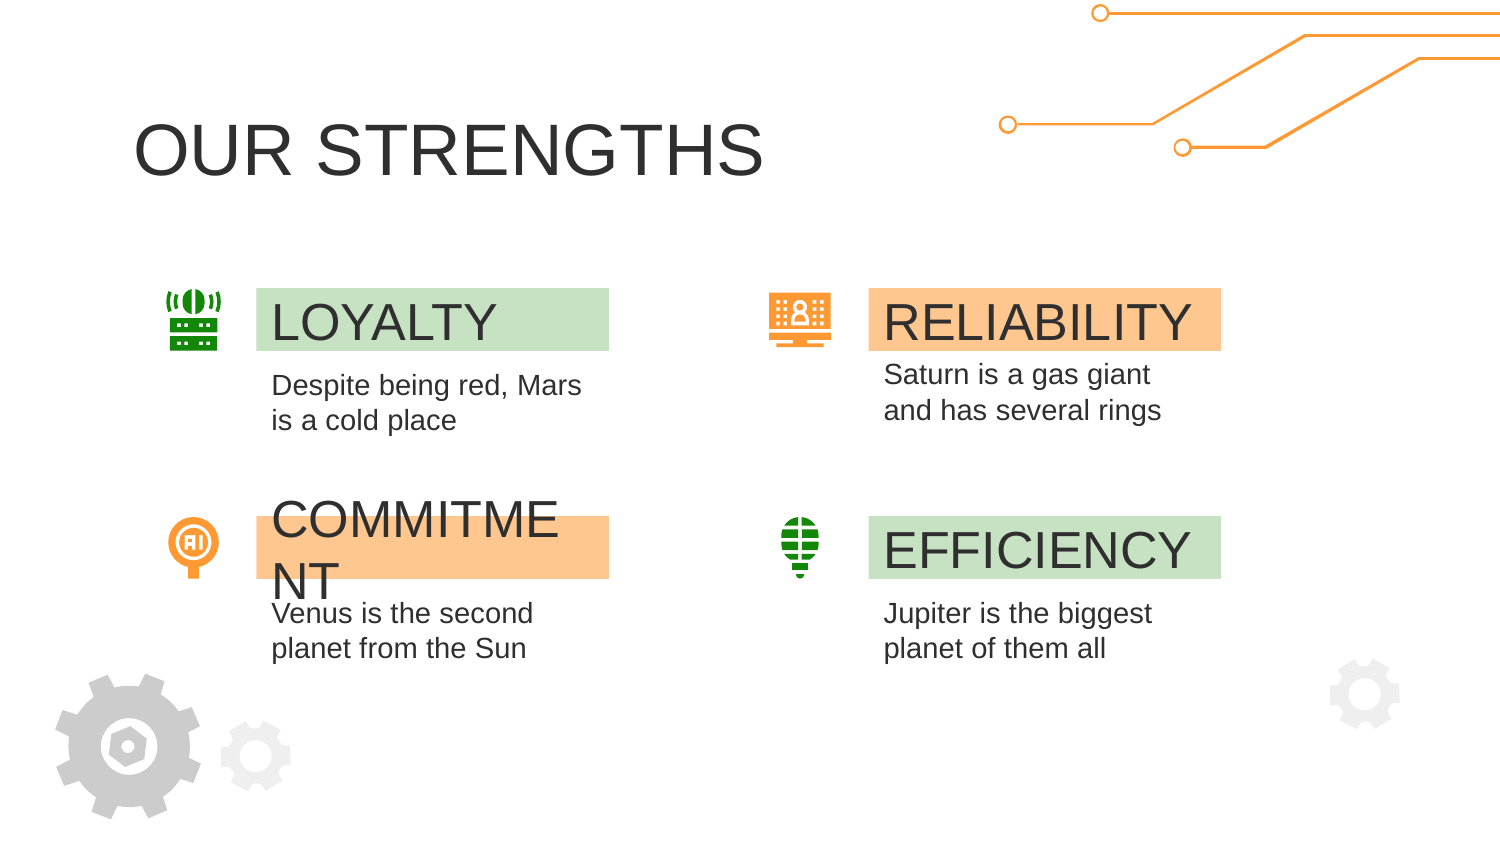

# OUR STRENGTHS
LOYALTY
RELIABILITY

Despite being red, Mars is a cold place
Saturn is a gas giant and has several rings
COMMITMENT
EFFICIENCY

Venus is the second planet from the Sun
Jupiter is the biggest planet of them all